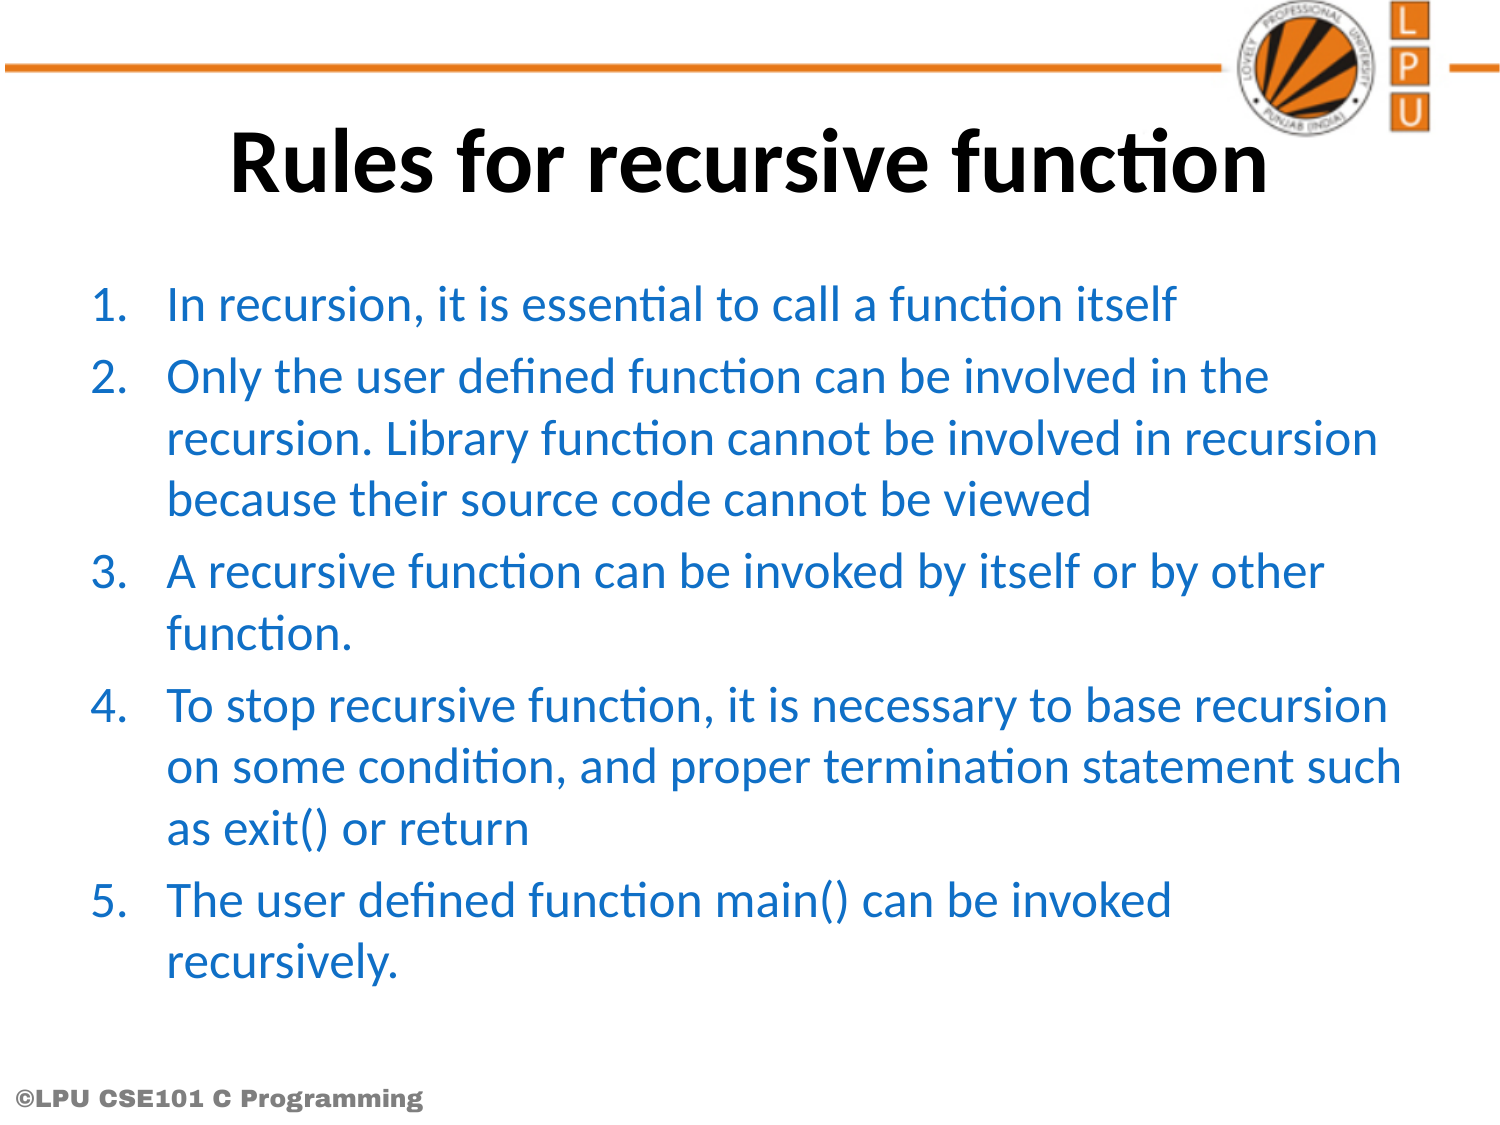

# Rules for recursive function
In recursion, it is essential to call a function itself
Only the user defined function can be involved in the recursion. Library function cannot be involved in recursion because their source code cannot be viewed
A recursive function can be invoked by itself or by other function.
To stop recursive function, it is necessary to base recursion on some condition, and proper termination statement such as exit() or return
The user defined function main() can be invoked recursively.